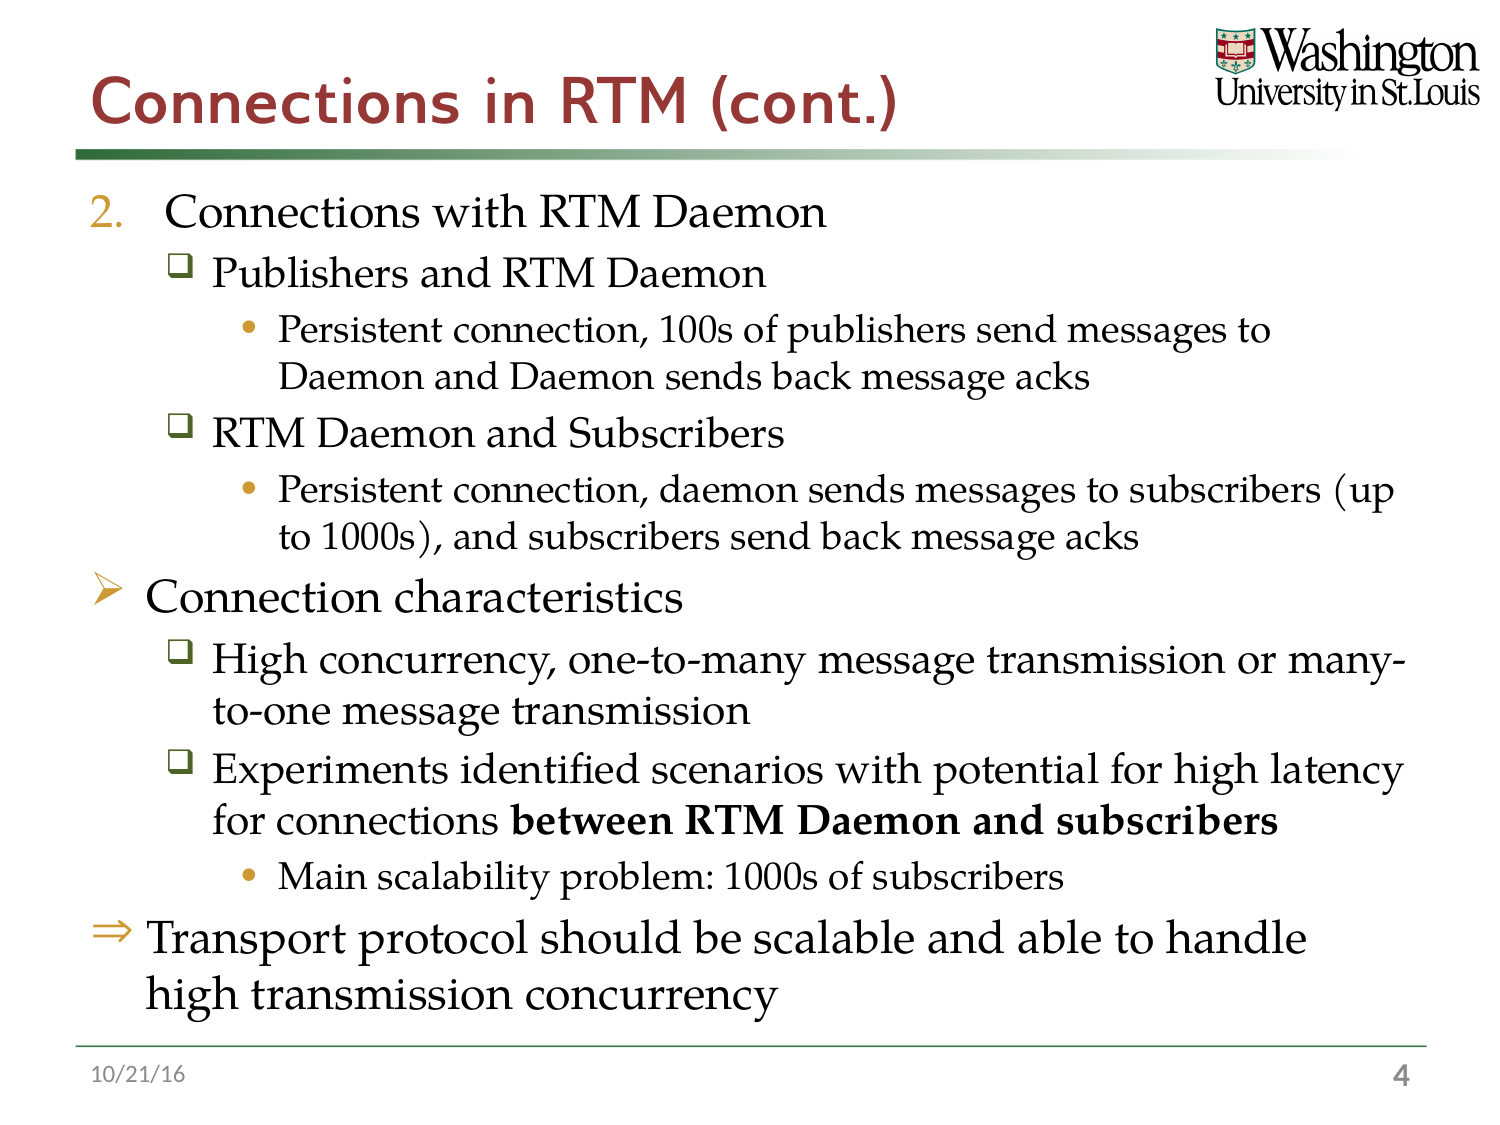

# Connections in RTM (cont.)
Connections with RTM Daemon
Publishers and RTM Daemon
Persistent connection, 100s of publishers send messages to Daemon and Daemon sends back message acks
RTM Daemon and Subscribers
Persistent connection, daemon sends messages to subscribers (up to 1000s), and subscribers send back message acks
Connection characteristics
High concurrency, one-to-many message transmission or many-to-one message transmission
Experiments identified scenarios with potential for high latency for connections between RTM Daemon and subscribers
Main scalability problem: 1000s of subscribers
Transport protocol should be scalable and able to handle high transmission concurrency
10/21/16

4